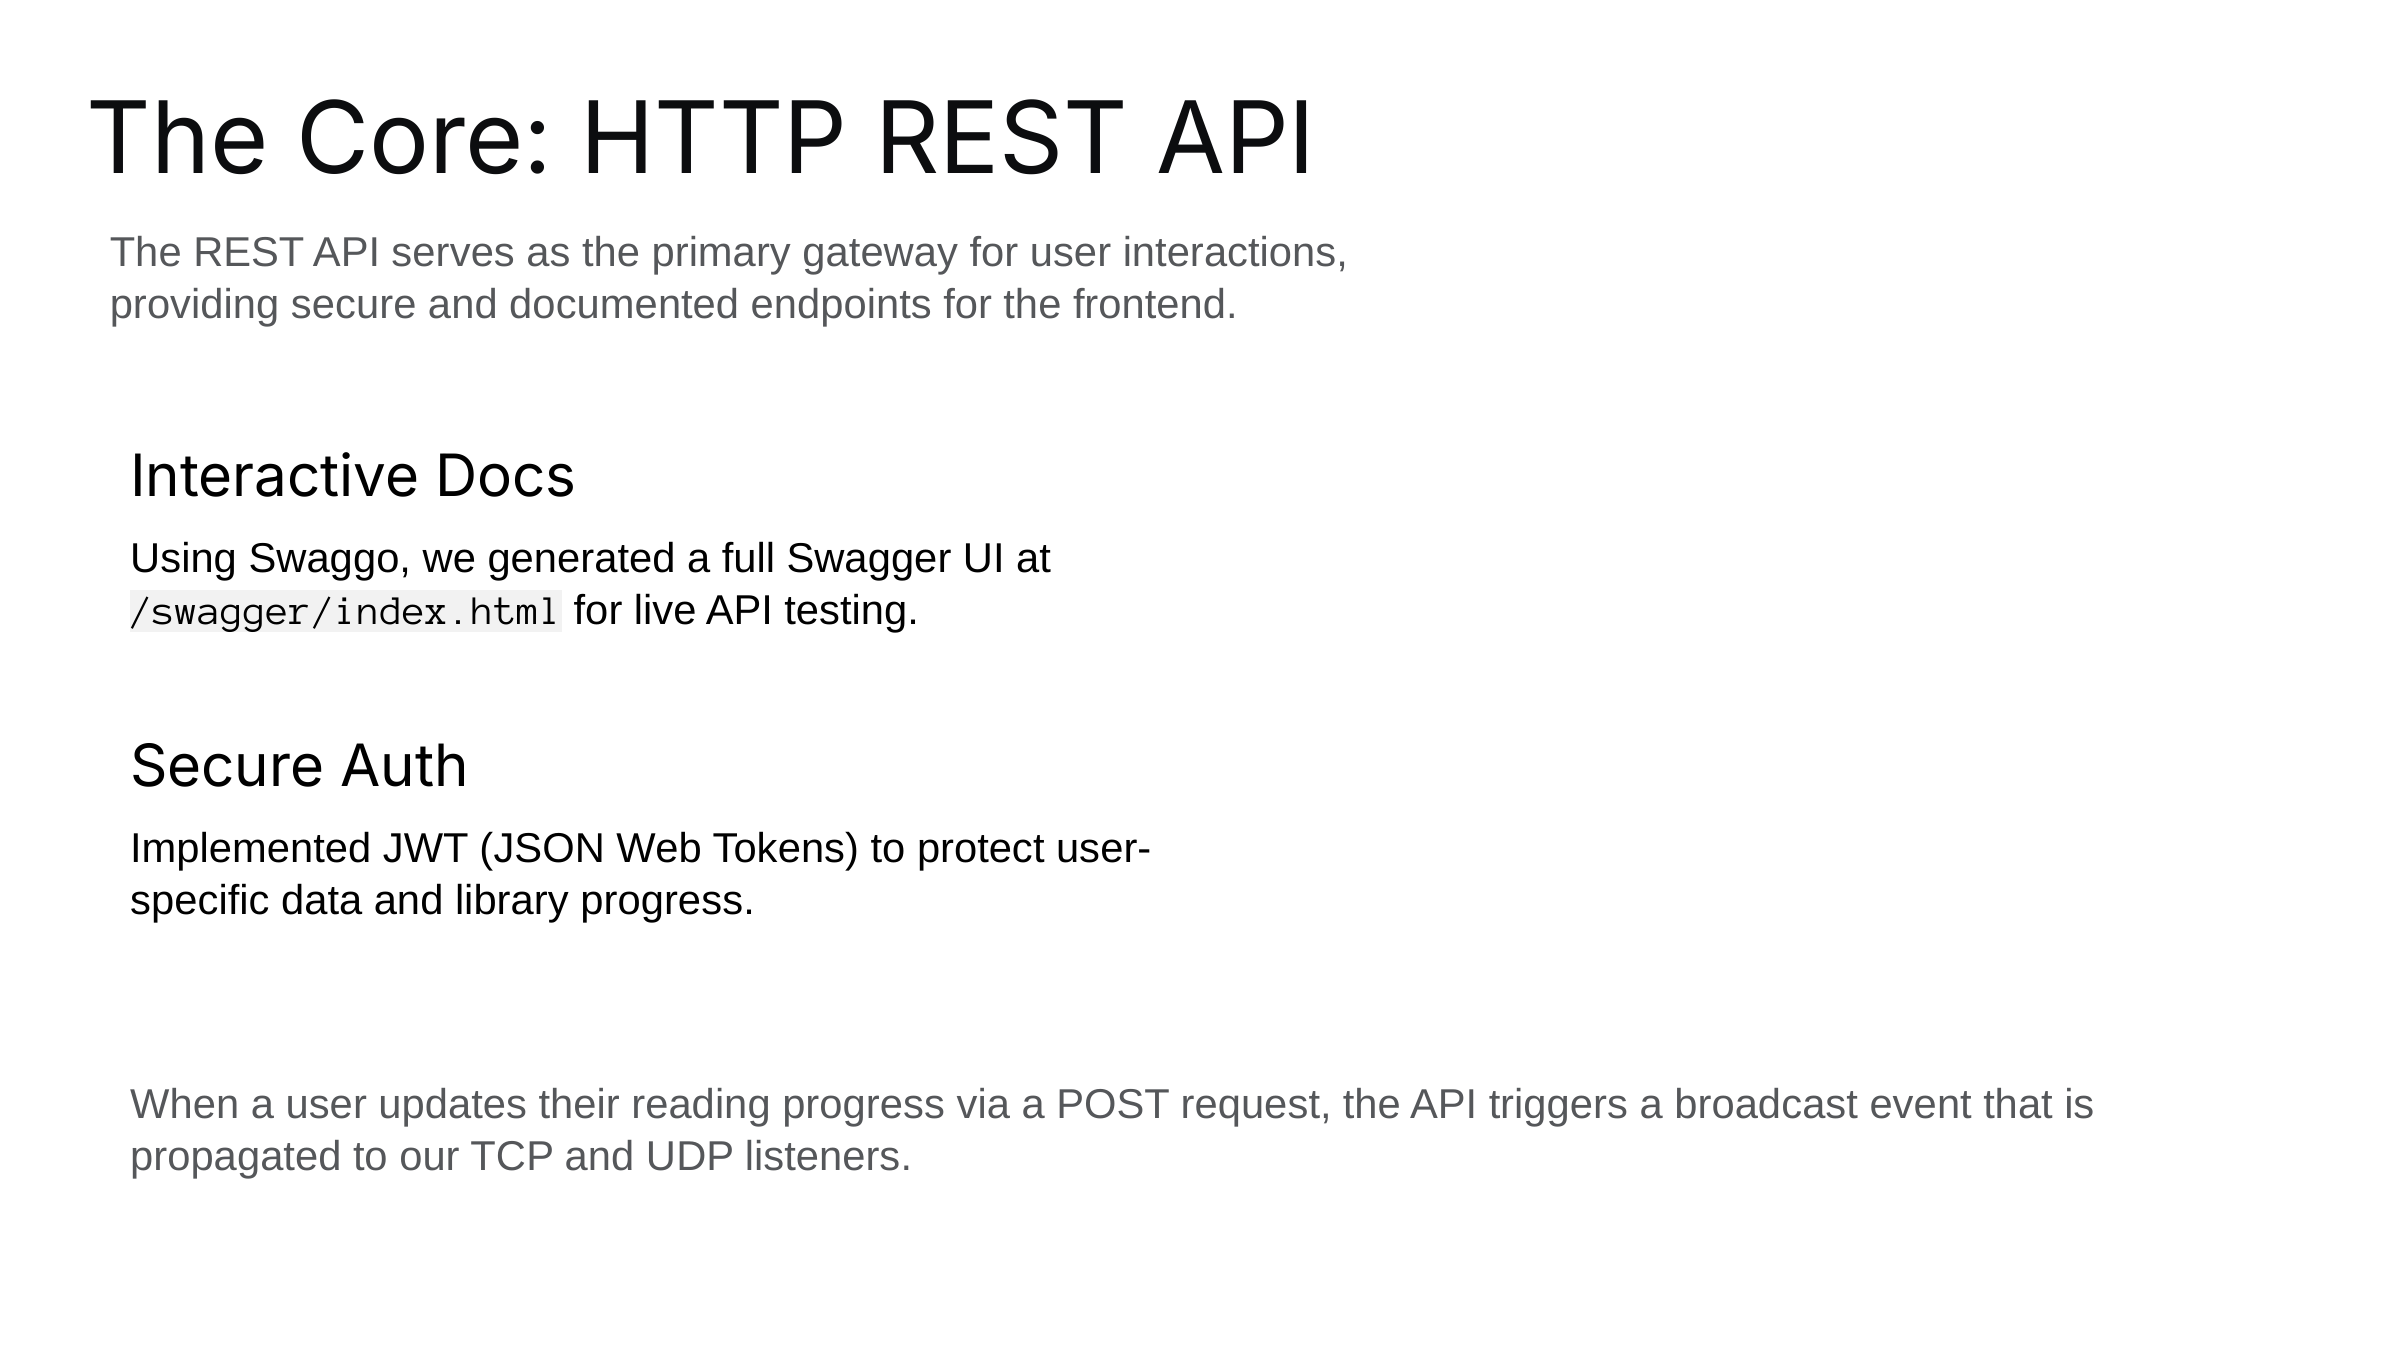

The Core: HTTP REST API
The REST API serves as the primary gateway for user interactions,
providing secure and documented endpoints for the frontend.
Interactive Docs
Using Swaggo, we generated a full Swagger UI at /swagger/index.html for live API testing.
Secure Auth
Implemented JWT (JSON Web Tokens) to protect user-specific data and library progress.
When a user updates their reading progress via a POST request, the API triggers a broadcast event that is propagated to our TCP and UDP listeners.